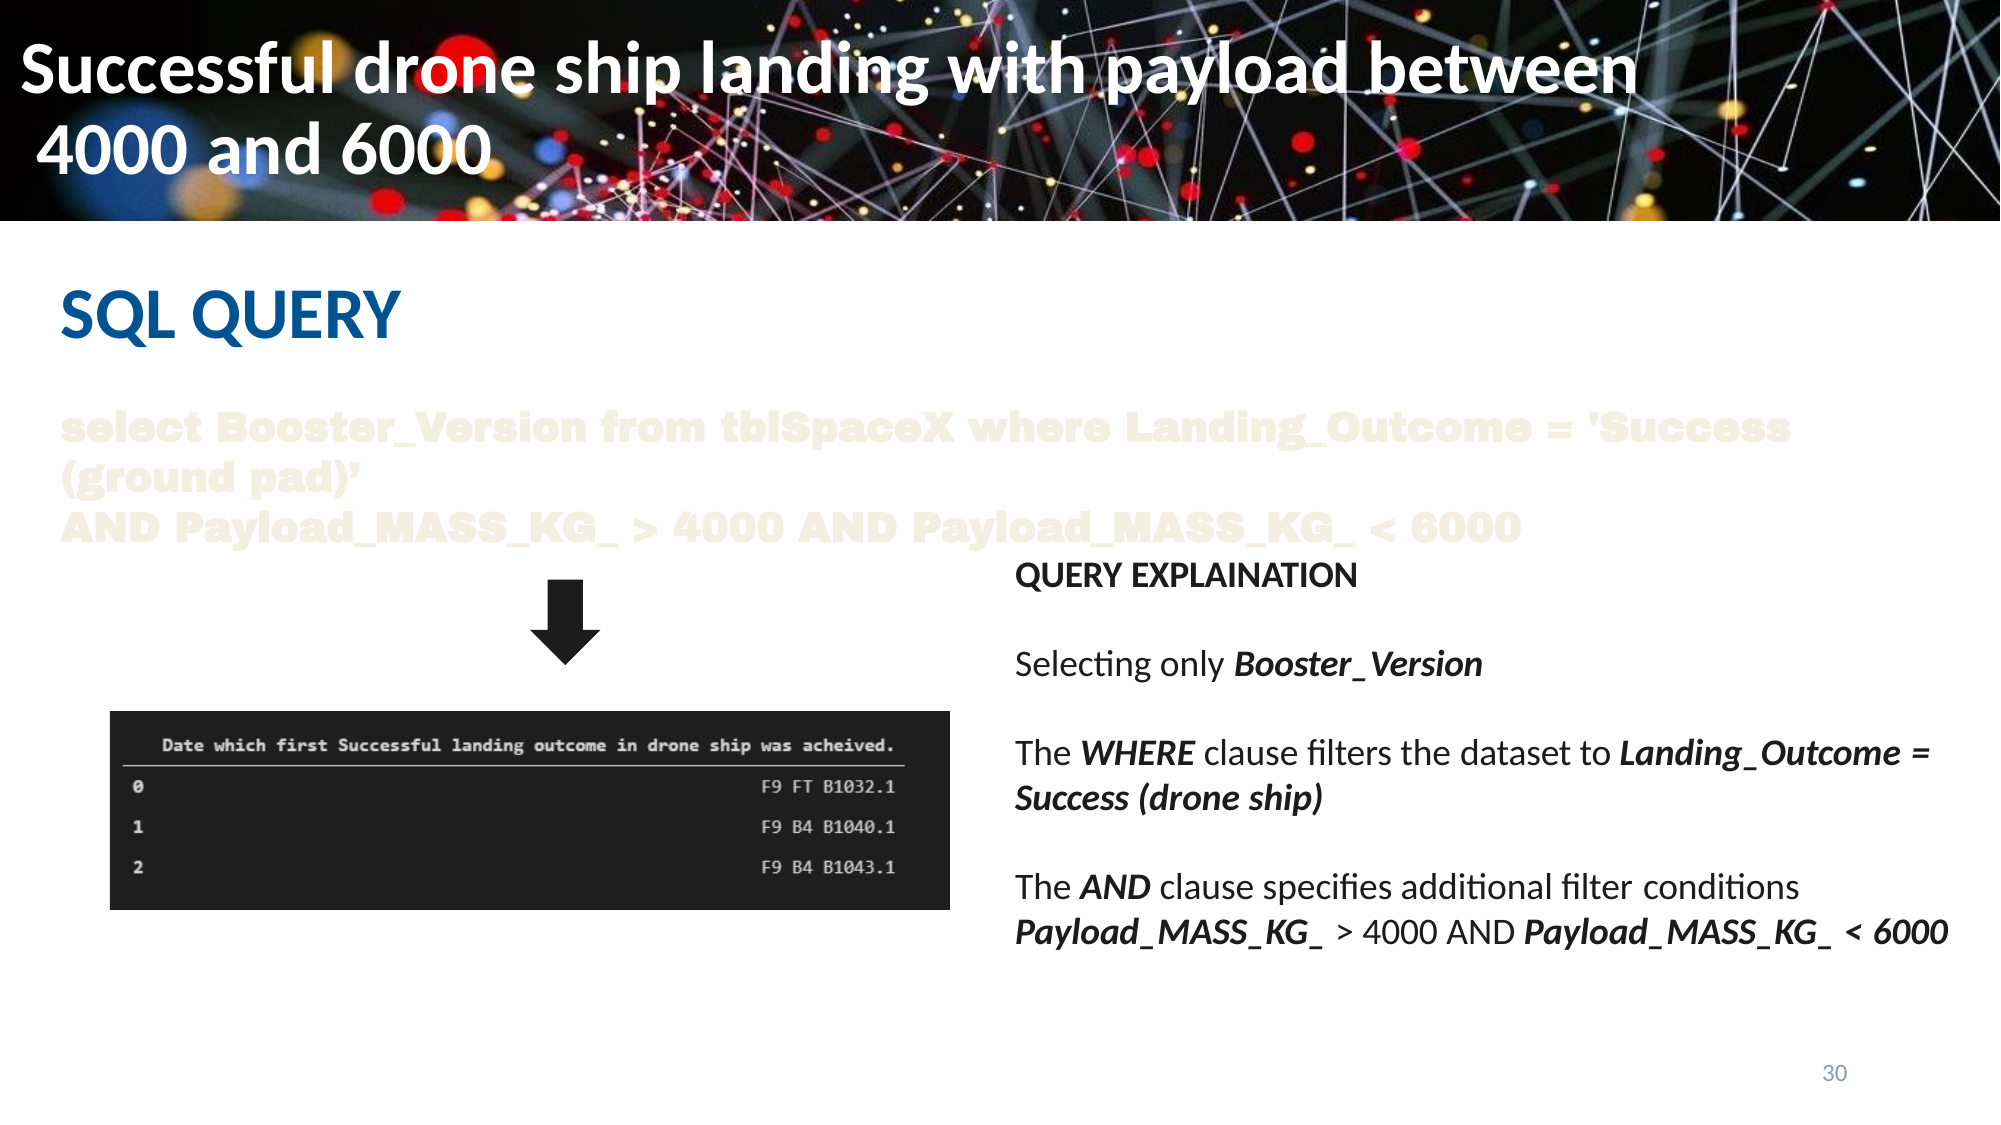

# Successful drone ship landing with payload between  4000 and 6000
SQL QUERY
select Booster_Version from tblSpaceX where Landing_Outcome = 'Success (ground pad)’
AND Payload_MASS_KG_ > 4000 AND Payload_MASS_KG_ < 6000
QUERY EXPLAINATION

Selecting only Booster_Version

The WHERE clause filters the dataset to Landing_Outcome =
Success (drone ship)

The AND clause specifies additional filter conditions
Payload_MASS_KG_ > 4000 AND Payload_MASS_KG_ < 6000

30